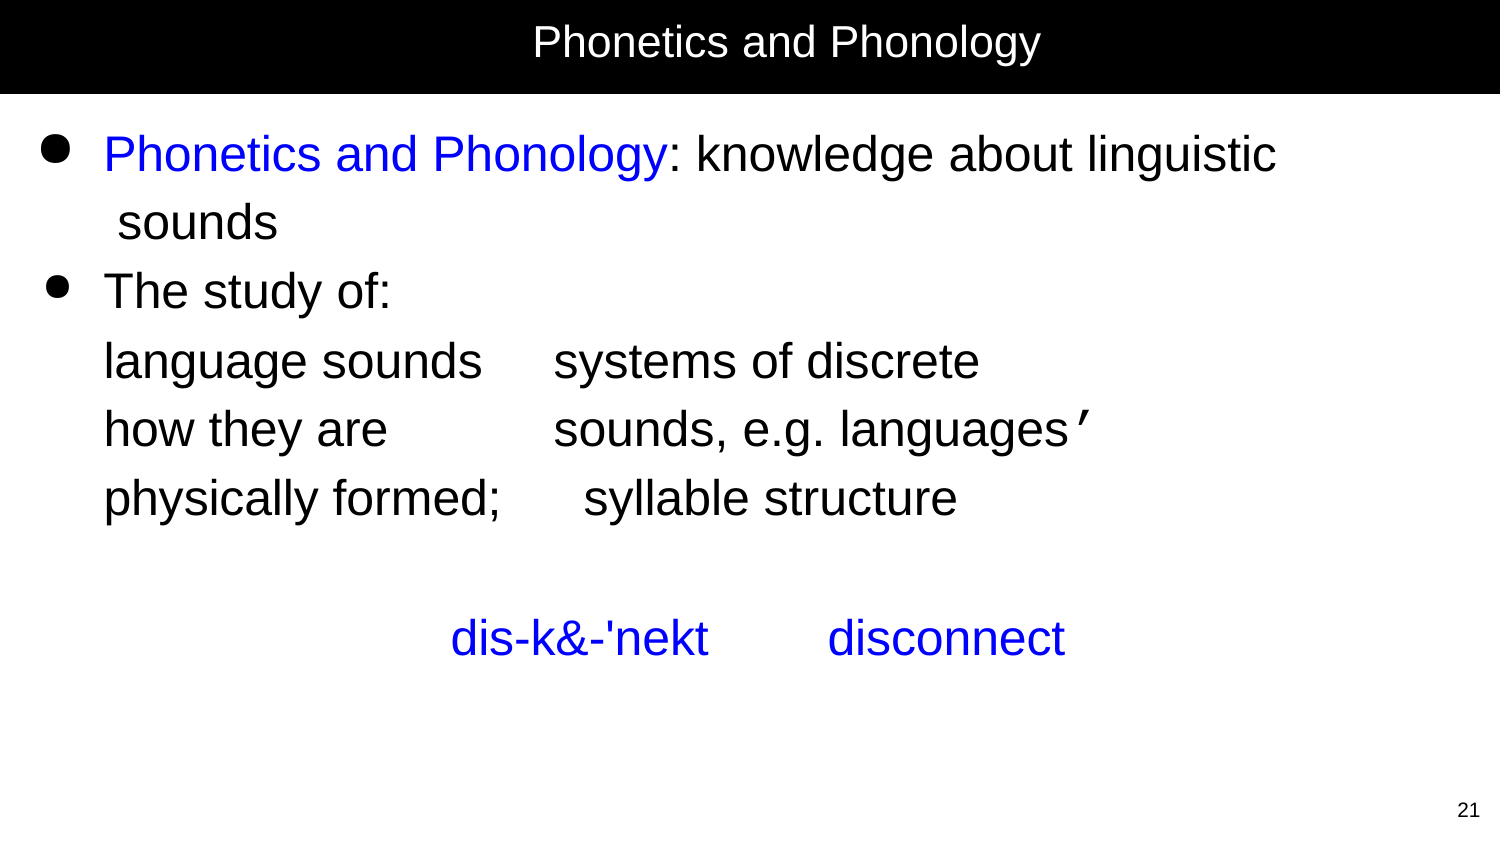

# Phonetics and Phonology
Phonetics and Phonology: knowledge about linguistic  sounds
The study of:
language sounds  how they are  physically formed;
systems of discrete  sounds, e.g. languages’  syllable structure
dis-k&-'nekt	disconnect
21